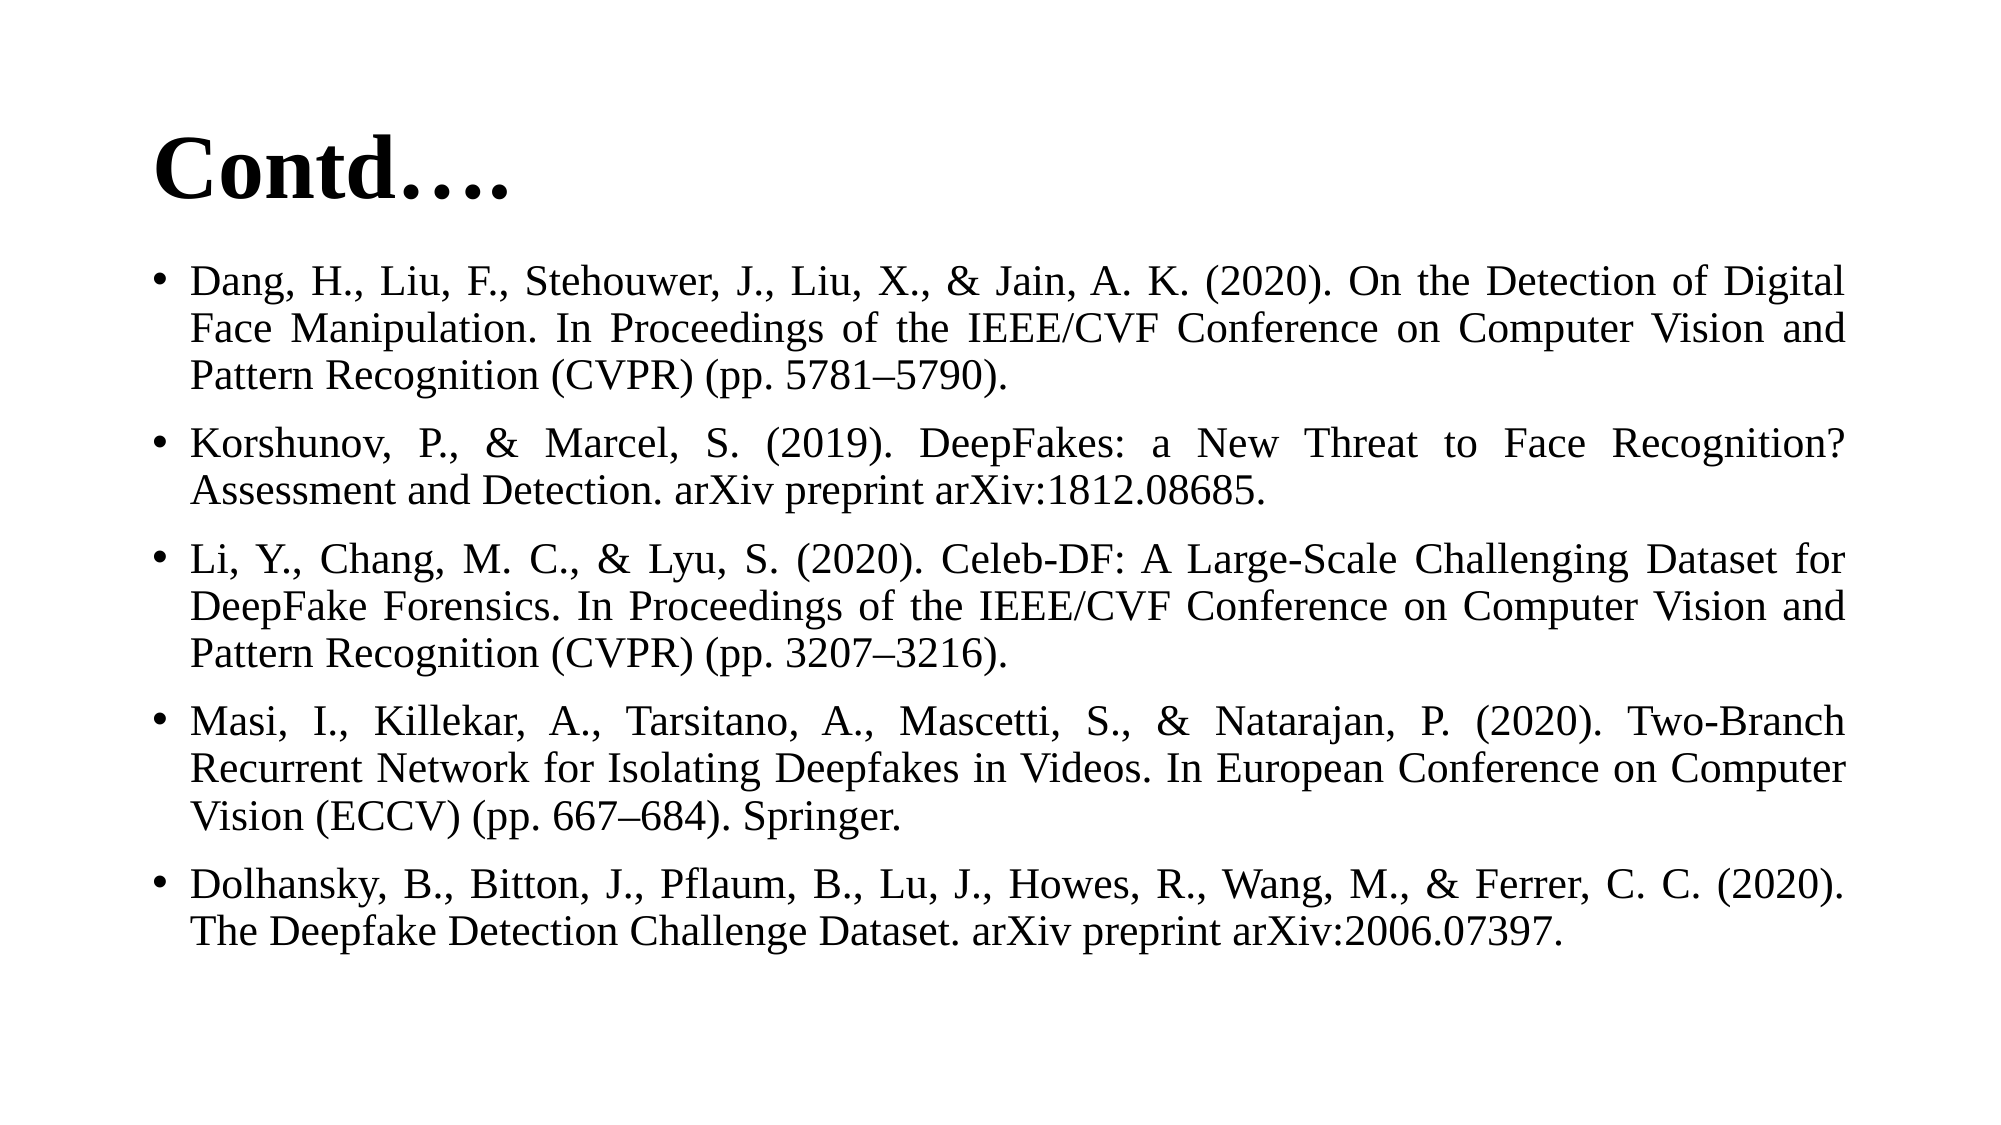

# Contd….
Dang, H., Liu, F., Stehouwer, J., Liu, X., & Jain, A. K. (2020). On the Detection of Digital Face Manipulation. In Proceedings of the IEEE/CVF Conference on Computer Vision and Pattern Recognition (CVPR) (pp. 5781–5790).
Korshunov, P., & Marcel, S. (2019). DeepFakes: a New Threat to Face Recognition? Assessment and Detection. arXiv preprint arXiv:1812.08685.
Li, Y., Chang, M. C., & Lyu, S. (2020). Celeb-DF: A Large-Scale Challenging Dataset for DeepFake Forensics. In Proceedings of the IEEE/CVF Conference on Computer Vision and Pattern Recognition (CVPR) (pp. 3207–3216).
Masi, I., Killekar, A., Tarsitano, A., Mascetti, S., & Natarajan, P. (2020). Two-Branch Recurrent Network for Isolating Deepfakes in Videos. In European Conference on Computer Vision (ECCV) (pp. 667–684). Springer.
Dolhansky, B., Bitton, J., Pflaum, B., Lu, J., Howes, R., Wang, M., & Ferrer, C. C. (2020). The Deepfake Detection Challenge Dataset. arXiv preprint arXiv:2006.07397.